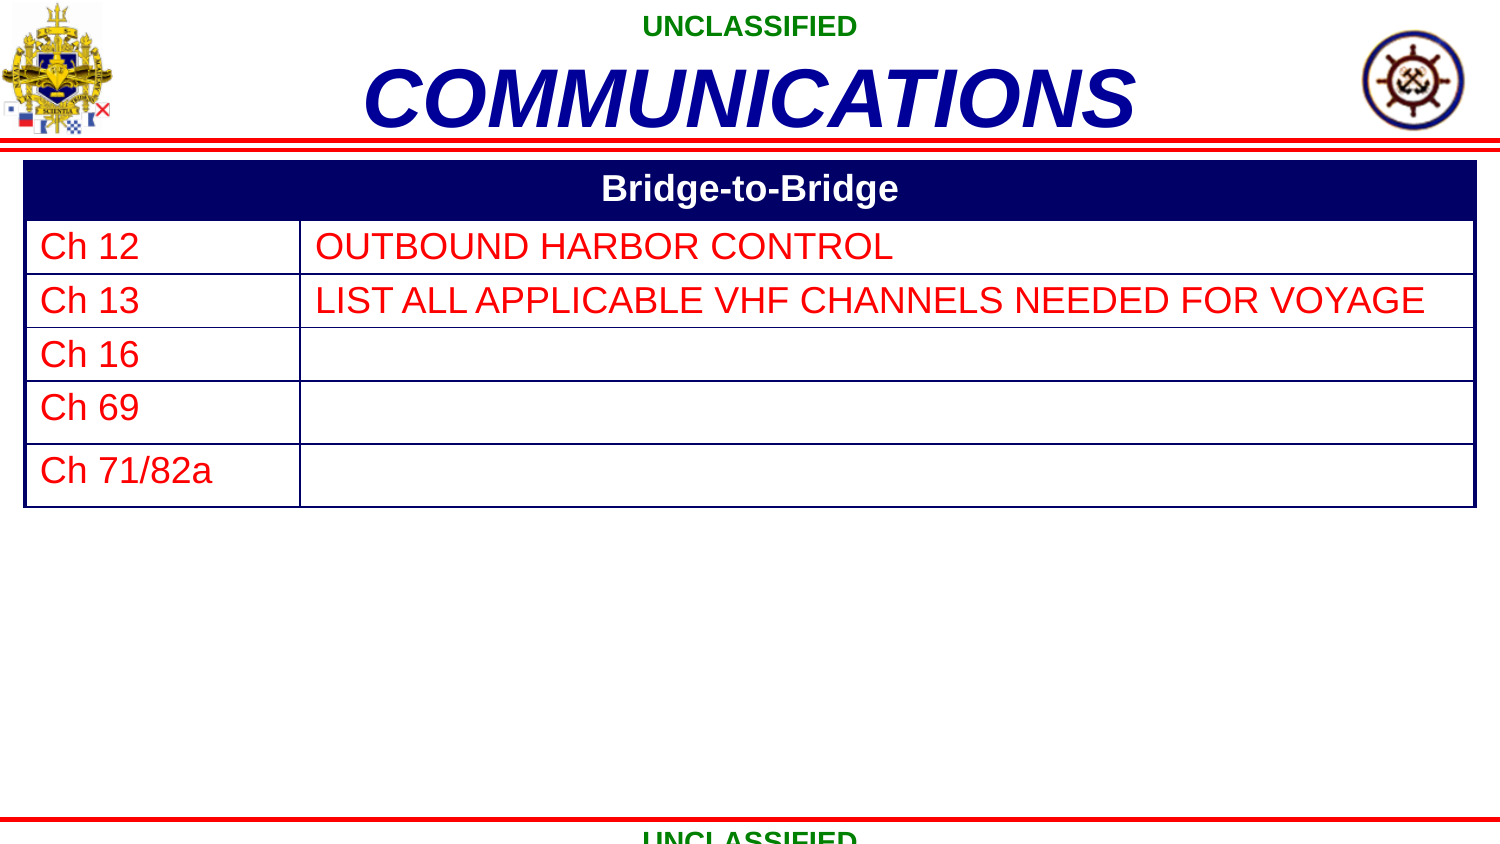

# COMMUNICATIONS
| Bridge-to-Bridge |  |
| --- | --- |
| Ch 12 | OUTBOUND HARBOR CONTROL |
| Ch 13 | LIST ALL APPLICABLE VHF CHANNELS NEEDED FOR VOYAGE |
| Ch 16 |  |
| Ch 69 |  |
| Ch 71/82a |  |